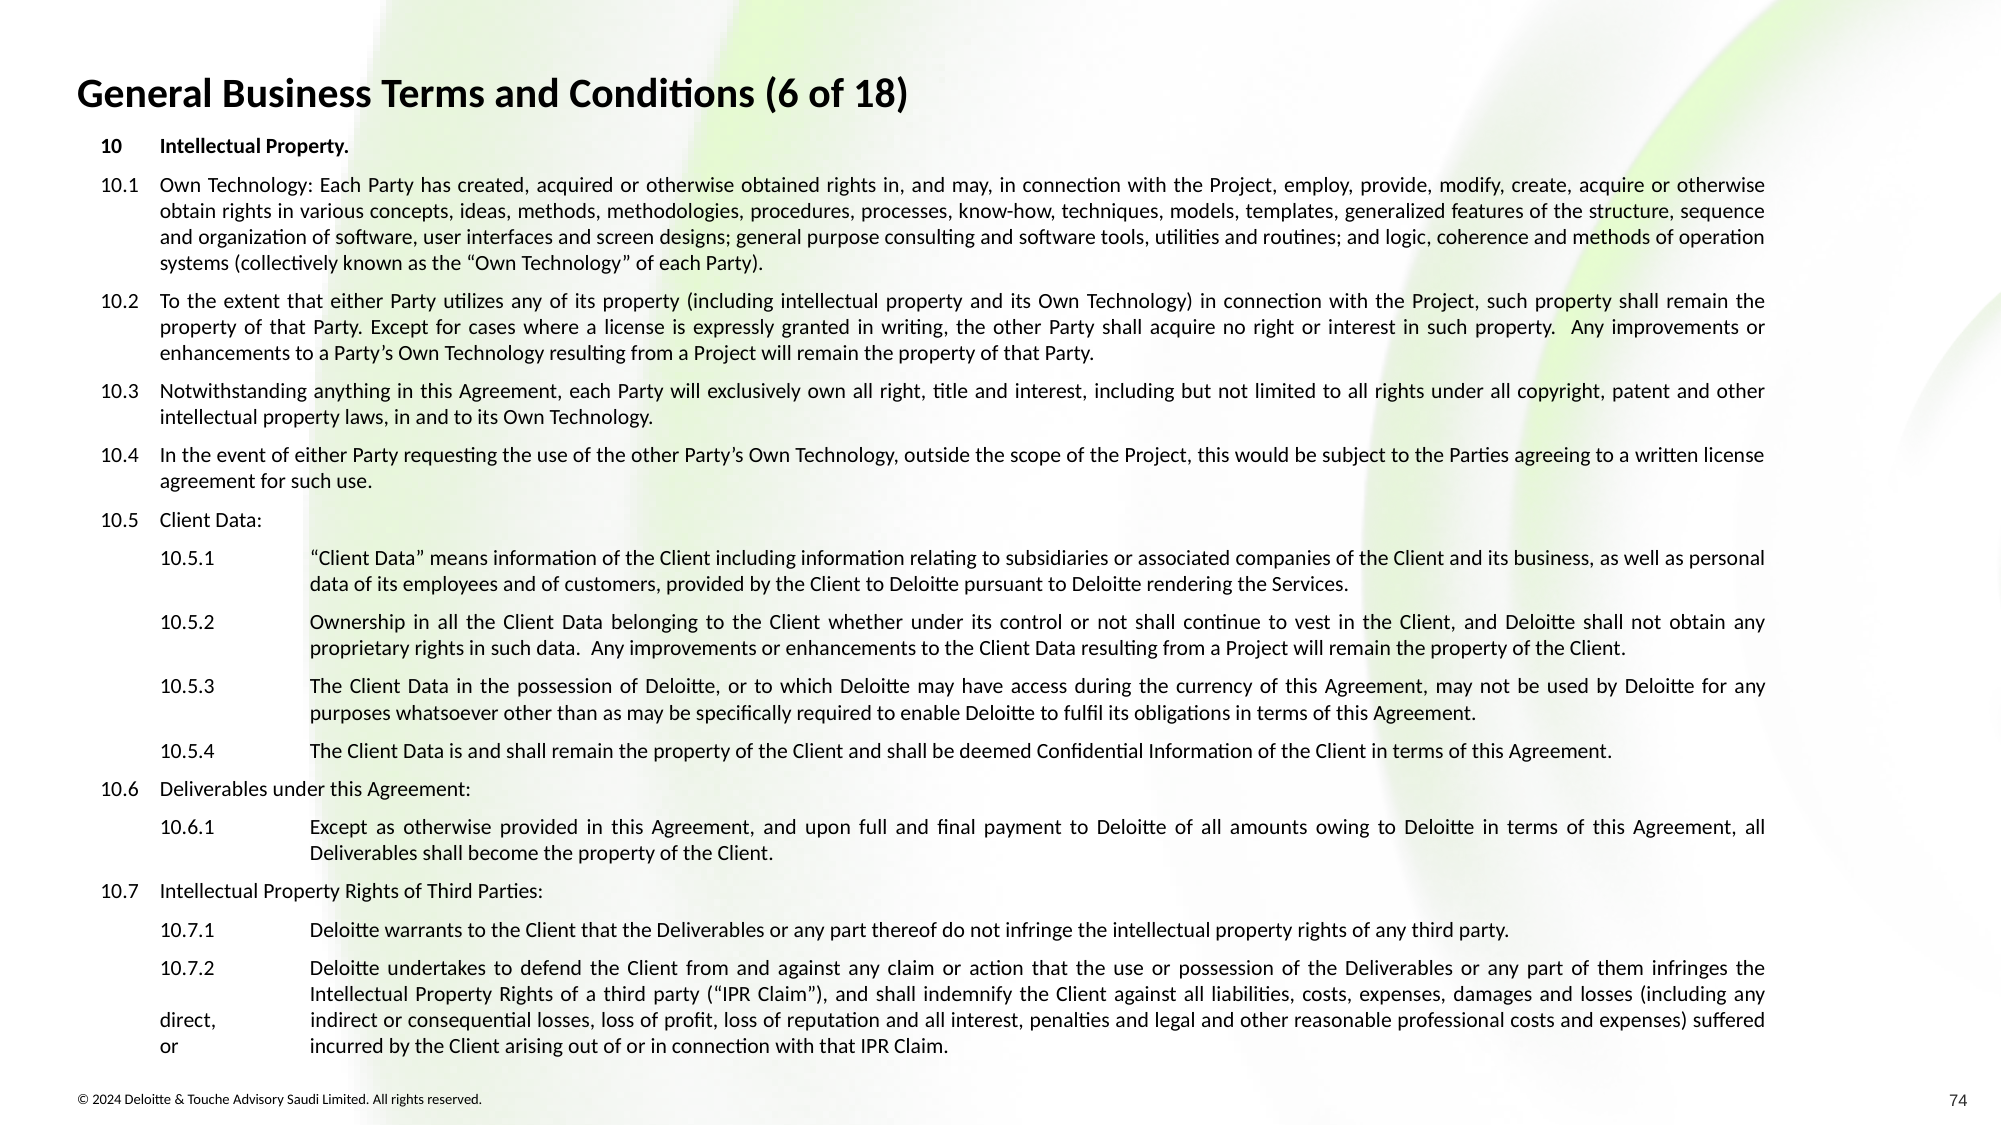

# General Business Terms and Conditions (6 of 18)
10	Intellectual Property.
10.1	Own Technology: Each Party has created, acquired or otherwise obtained rights in, and may, in connection with the Project, employ, provide, modify, create, acquire or otherwise obtain rights in various concepts, ideas, methods, methodologies, procedures, processes, know-how, techniques, models, templates, generalized features of the structure, sequence and organization of software, user interfaces and screen designs; general purpose consulting and software tools, utilities and routines; and logic, coherence and methods of operation systems (collectively known as the “Own Technology” of each Party).
10.2	To the extent that either Party utilizes any of its property (including intellectual property and its Own Technology) in connection with the Project, such property shall remain the property of that Party. Except for cases where a license is expressly granted in writing, the other Party shall acquire no right or interest in such property.  Any improvements or enhancements to a Party’s Own Technology resulting from a Project will remain the property of that Party.
10.3	Notwithstanding anything in this Agreement, each Party will exclusively own all right, title and interest, including but not limited to all rights under all copyright, patent and other intellectual property laws, in and to its Own Technology.
10.4	In the event of either Party requesting the use of the other Party’s Own Technology, outside the scope of the Project, this would be subject to the Parties agreeing to a written license agreement for such use.
10.5	Client Data:
	10.5.1	“Client Data” means information of the Client including information relating to subsidiaries or associated companies of the Client and its business, as well as personal 	data of its employees and of customers, provided by the Client to Deloitte pursuant to Deloitte rendering the Services.
	10.5.2	Ownership in all the Client Data belonging to the Client whether under its control or not shall continue to vest in the Client, and Deloitte shall not obtain any 	proprietary rights in such data.  Any improvements or enhancements to the Client Data resulting from a Project will remain the property of the Client.
	10.5.3	The Client Data in the possession of Deloitte, or to which Deloitte may have access during the currency of this Agreement, may not be used by Deloitte for any 	purposes whatsoever other than as may be specifically required to enable Deloitte to fulfil its obligations in terms of this Agreement.
	10.5.4	The Client Data is and shall remain the property of the Client and shall be deemed Confidential Information of the Client in terms of this Agreement.
10.6	Deliverables under this Agreement:
	10.6.1	Except as otherwise provided in this Agreement, and upon full and final payment to Deloitte of all amounts owing to Deloitte in terms of this Agreement, all 	Deliverables shall become the property of the Client.
10.7	Intellectual Property Rights of Third Parties:
	10.7.1	Deloitte warrants to the Client that the Deliverables or any part thereof do not infringe the intellectual property rights of any third party.
	10.7.2	Deloitte undertakes to defend the Client from and against any claim or action that the use or possession of the Deliverables or any part of them infringes the 	Intellectual Property Rights of a third party (“IPR Claim”), and shall indemnify the Client against all liabilities, costs, expenses, damages and losses (including any direct, 	indirect or consequential losses, loss of profit, loss of reputation and all interest, penalties and legal and other reasonable professional costs and expenses) suffered or 	incurred by the Client arising out of or in connection with that IPR Claim.